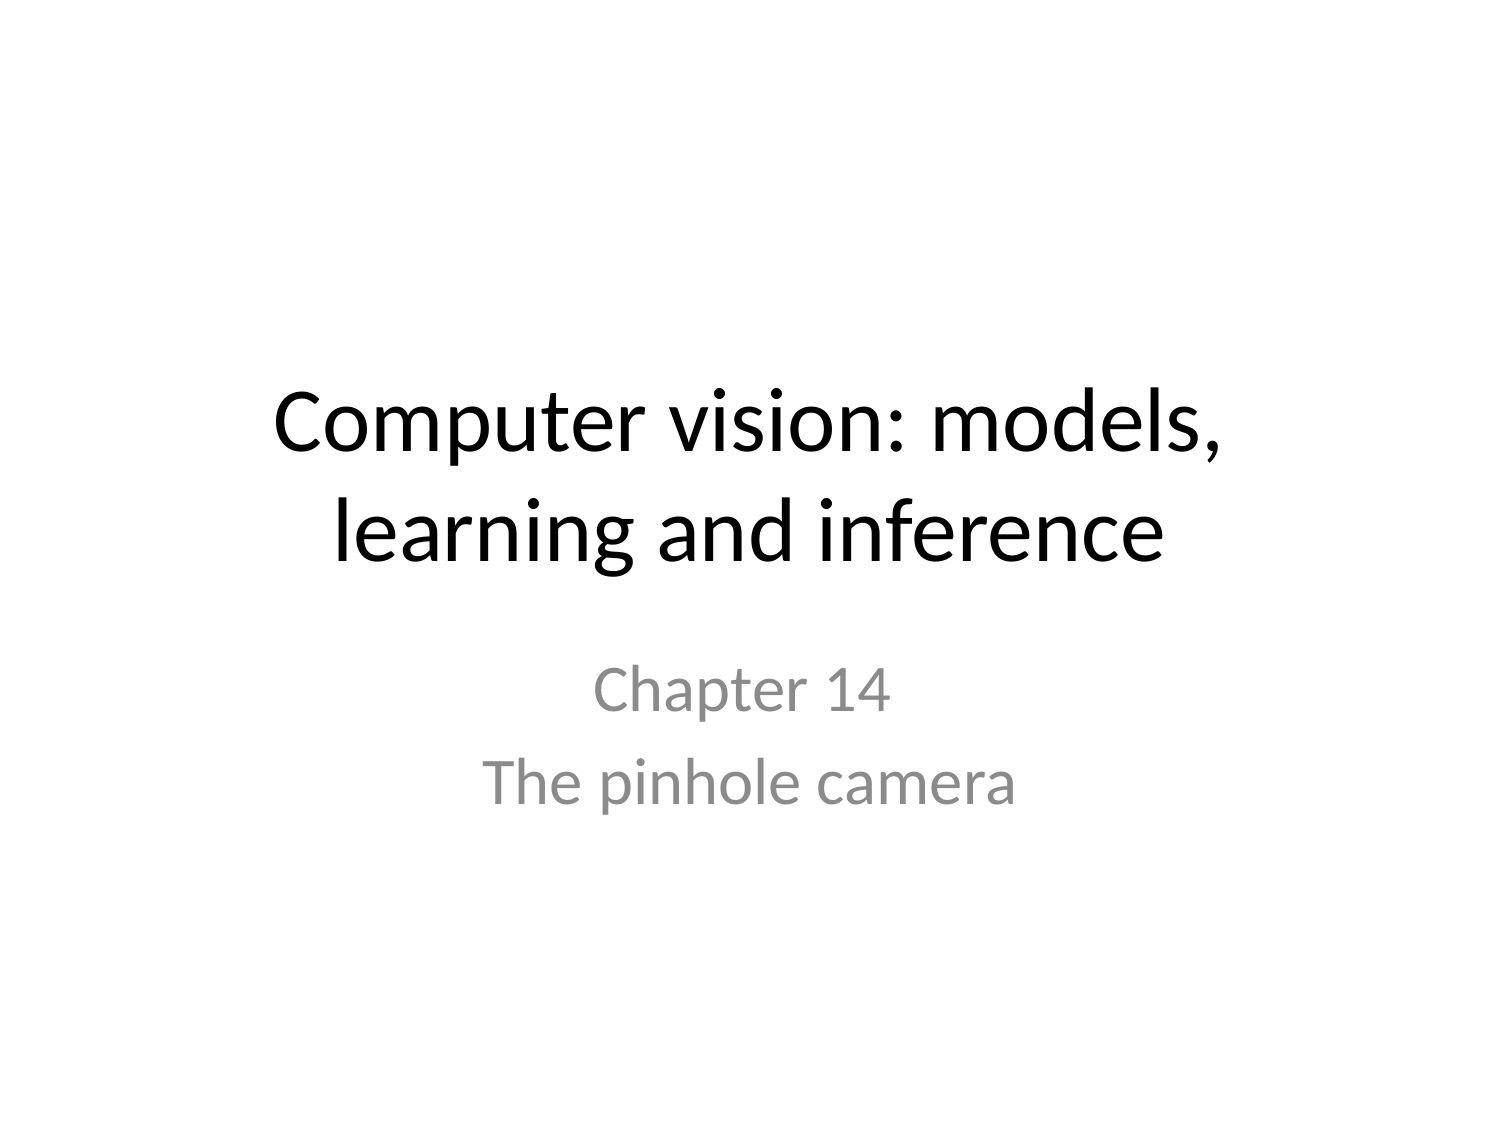

# Computer vision: models, learning and inference
Chapter 14
The pinhole camera